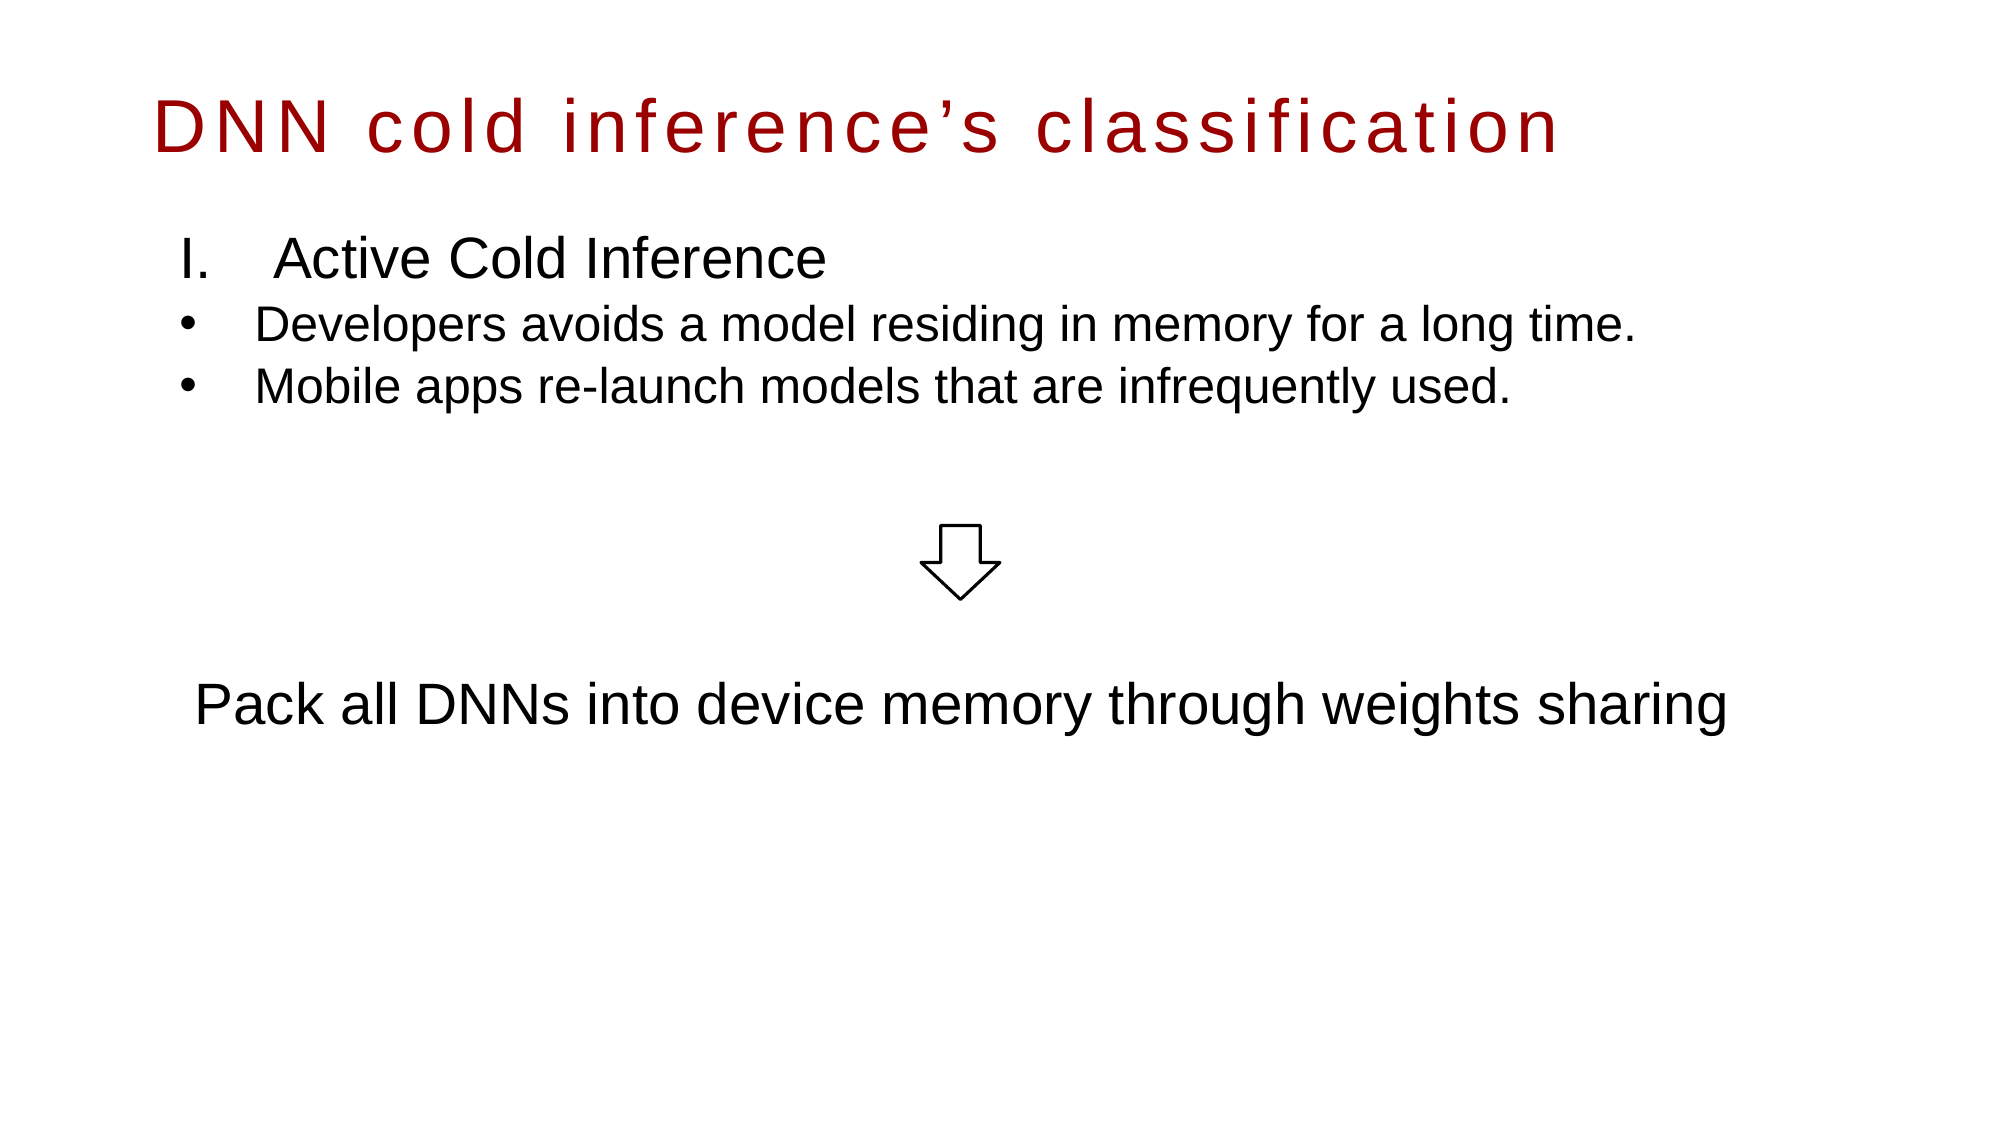

DNN cold inference’s classification
Active Cold Inference
Developers avoids a model residing in memory for a long time.
Mobile apps re-launch models that are infrequently used.

Pack all DNNs into device memory through weights sharing